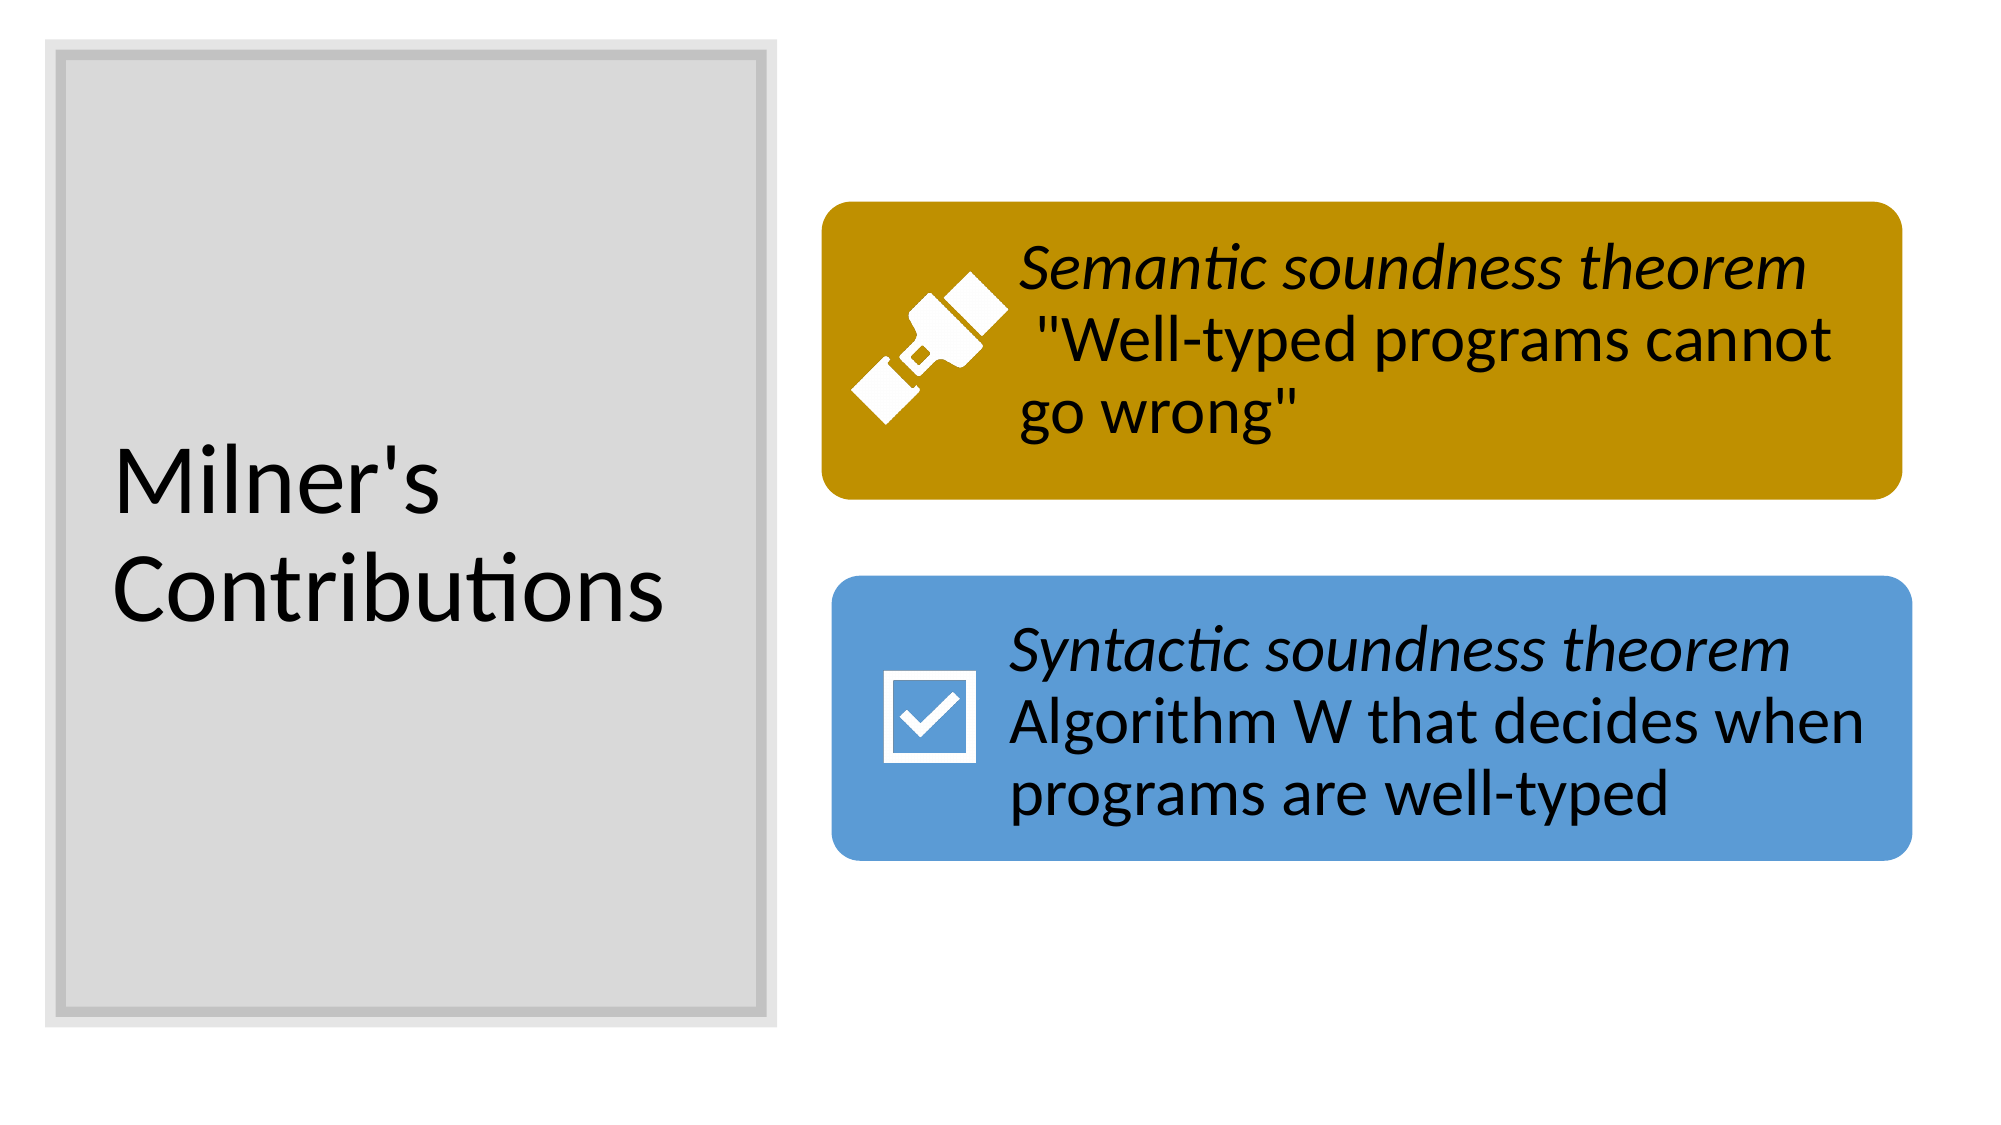

Semantic soundness theorem
 "Well-typed programs cannot go wrong"
Syntactic soundness theorem
Algorithm W that decides when programs are well-typed
# Milner's Contributions